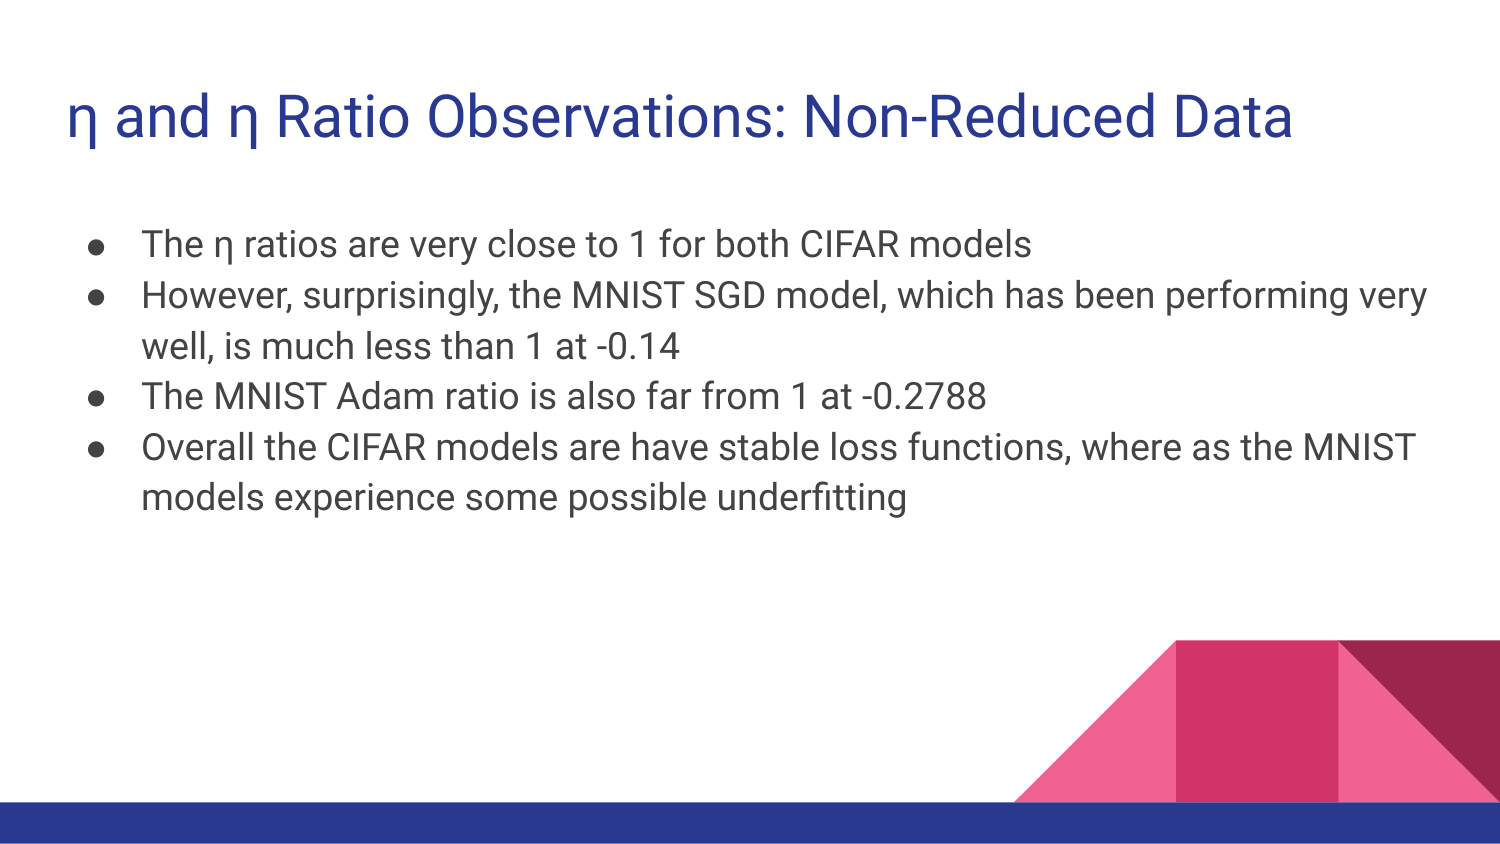

# η and η Ratio Observations: Non-Reduced Data
The η ratios are very close to 1 for both CIFAR models
However, surprisingly, the MNIST SGD model, which has been performing very well, is much less than 1 at -0.14
The MNIST Adam ratio is also far from 1 at -0.2788
Overall the CIFAR models are have stable loss functions, where as the MNIST models experience some possible underfitting